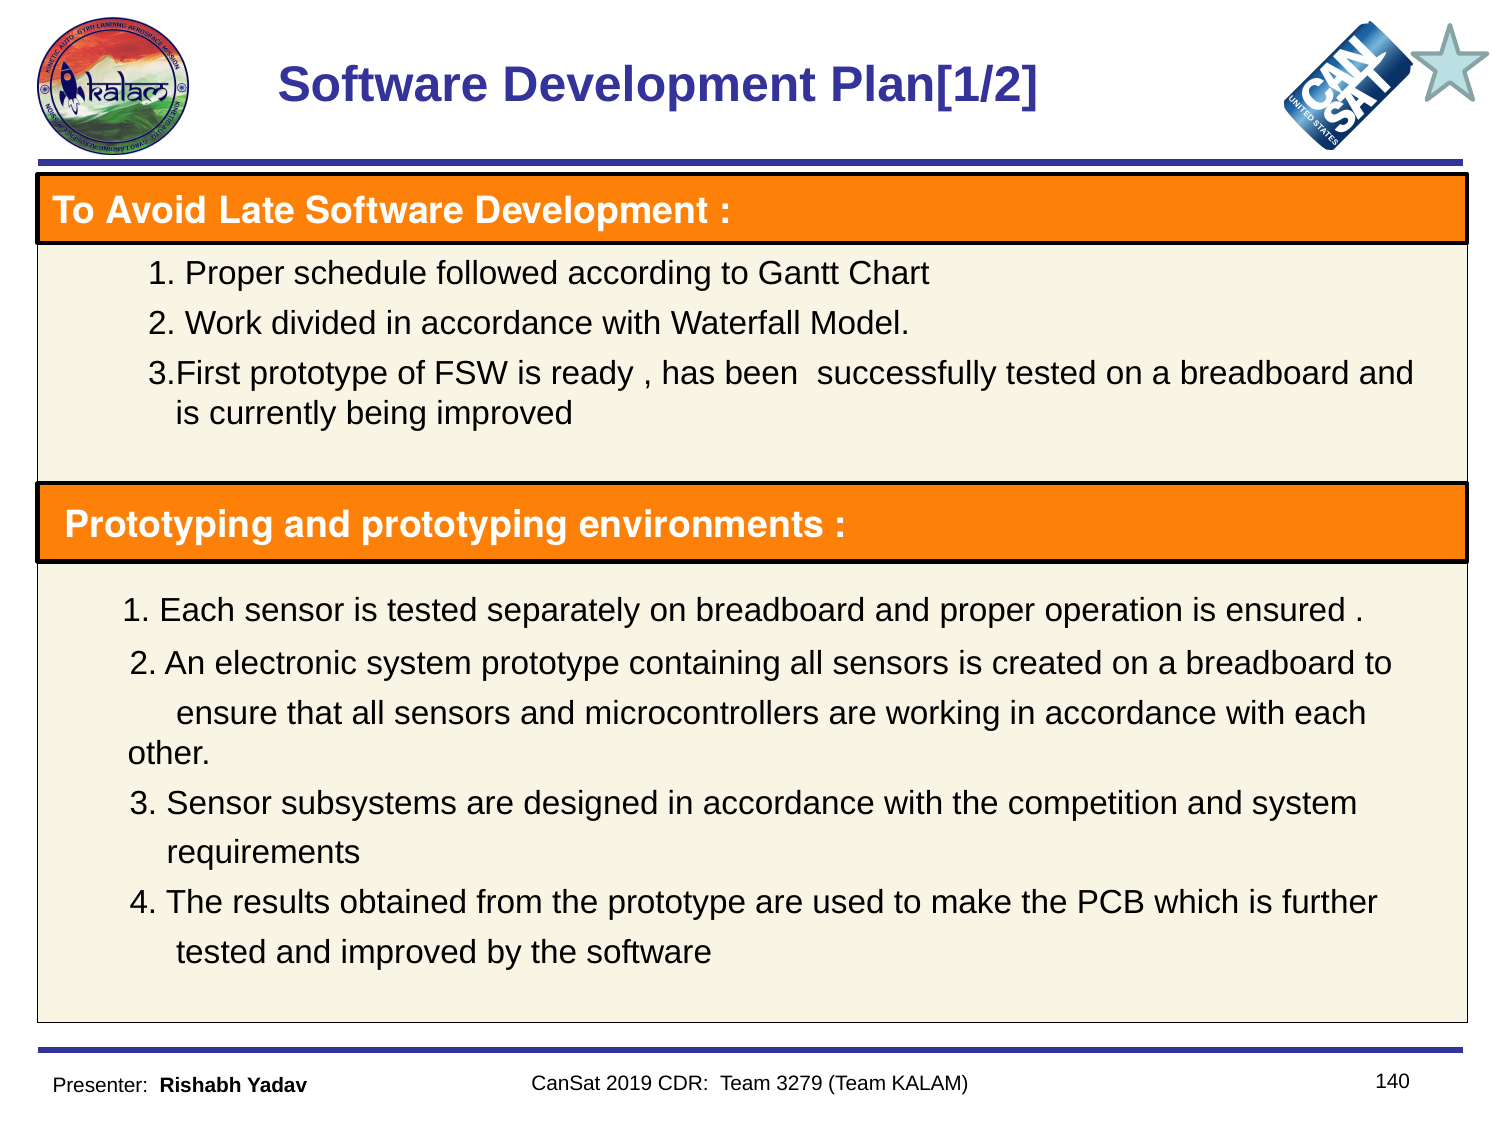

# Software Development Plan[1/2]

To Avoid Late Software Development :
To Avoid Late Software Development:
         1. Proper schedule followed according to Gantt Chart
         2. Work divided in accordance with Waterfall Model.
         3.First prototype of FSW is ready , has been  successfully tested on a breadboard and
            is currently being improved

     1. Each sensor is tested separately on breadboard and proper operation is ensured .
       2. An electronic system prototype containing all sensors is created on a breadboard to
            ensure that all sensors and microcontrollers are working in accordance with each other.
       3. Sensor subsystems are designed in accordance with the competition and system
           requirements
       4. The results obtained from the prototype are used to make the PCB which is further
            tested and improved by the software
Prototyping and prototyping environments :
140
CanSat 2019 CDR:  Team 3279 (Team KALAM)
Presenter:  Rishabh Yadav